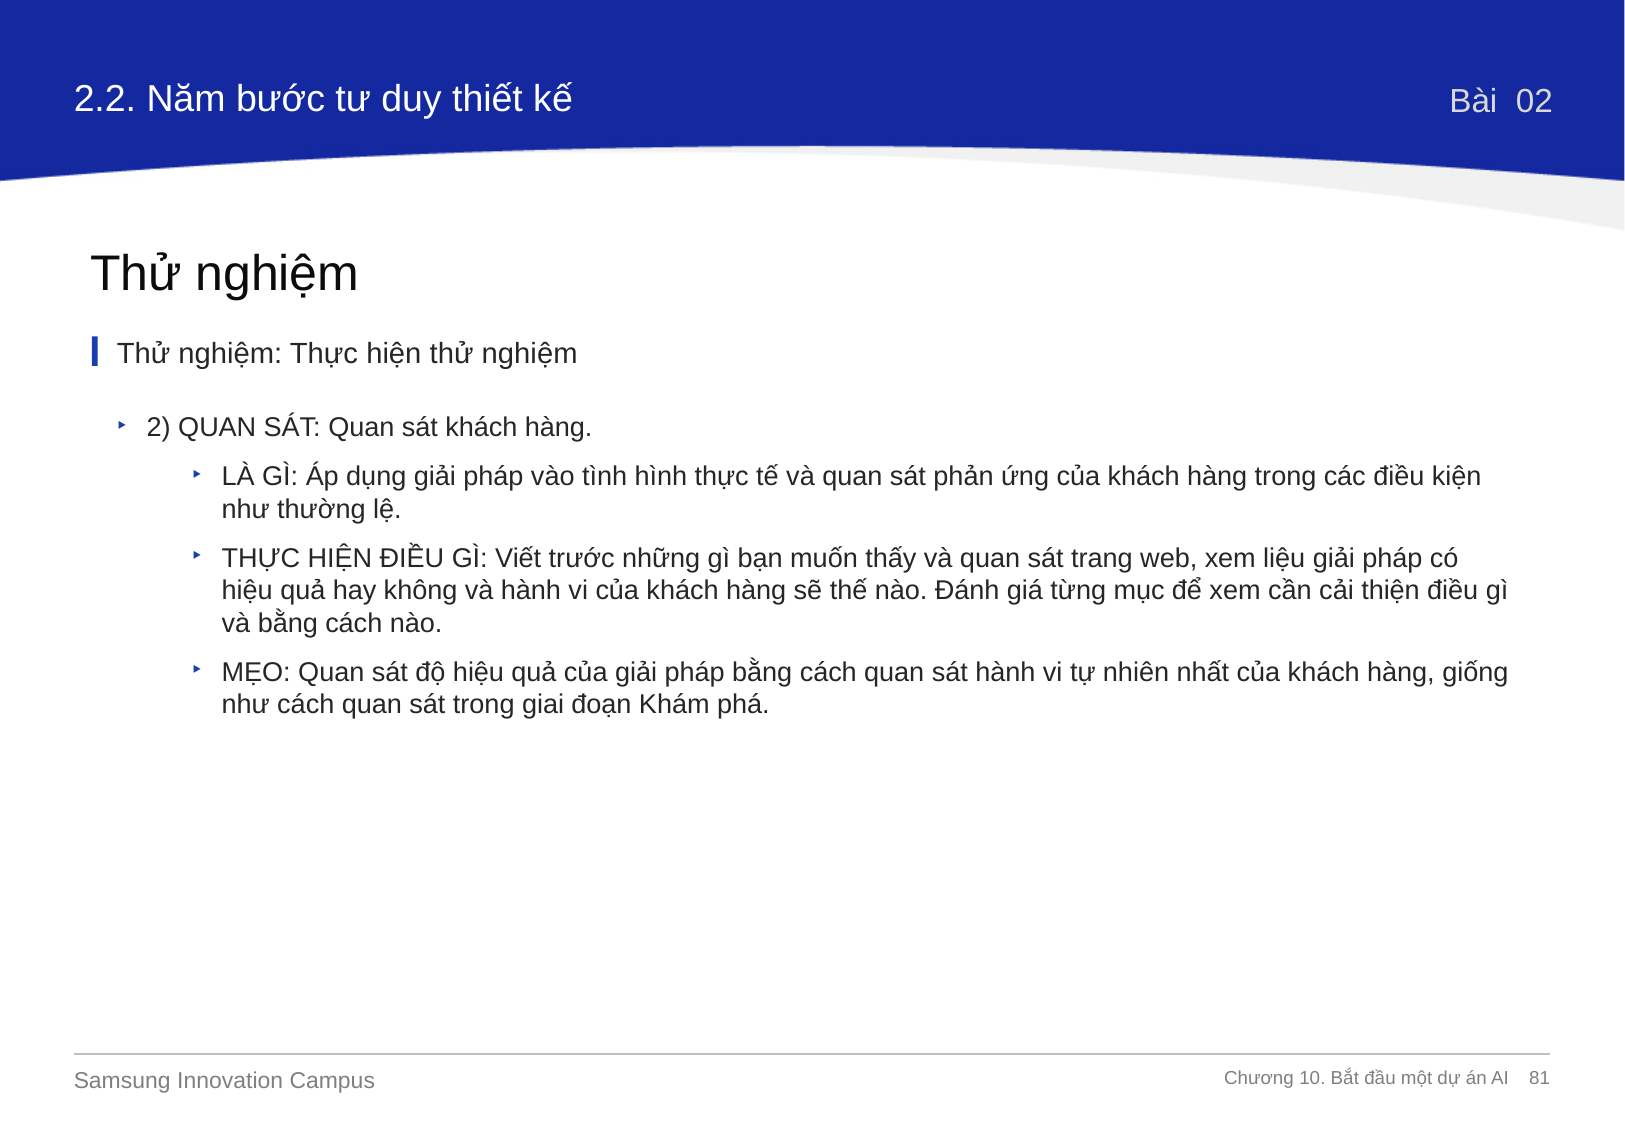

2.2. Năm bước tư duy thiết kế
Bài  02
Thử nghiệm
Thử nghiệm: Thực hiện thử nghiệm

2) QUAN SÁT: Quan sát khách hàng.
LÀ GÌ: Áp dụng giải pháp vào tình hình thực tế và quan sát phản ứng của khách hàng trong các điều kiện như thường lệ.
THỰC HIỆN ĐIỀU GÌ: Viết trước những gì bạn muốn thấy và quan sát trang web, xem liệu giải pháp có hiệu quả hay không và hành vi của khách hàng sẽ thế nào. Đánh giá từng mục để xem cần cải thiện điều gì và bằng cách nào.
MẸO: Quan sát độ hiệu quả của giải pháp bằng cách quan sát hành vi tự nhiên nhất của khách hàng, giống như cách quan sát trong giai đoạn Khám phá.